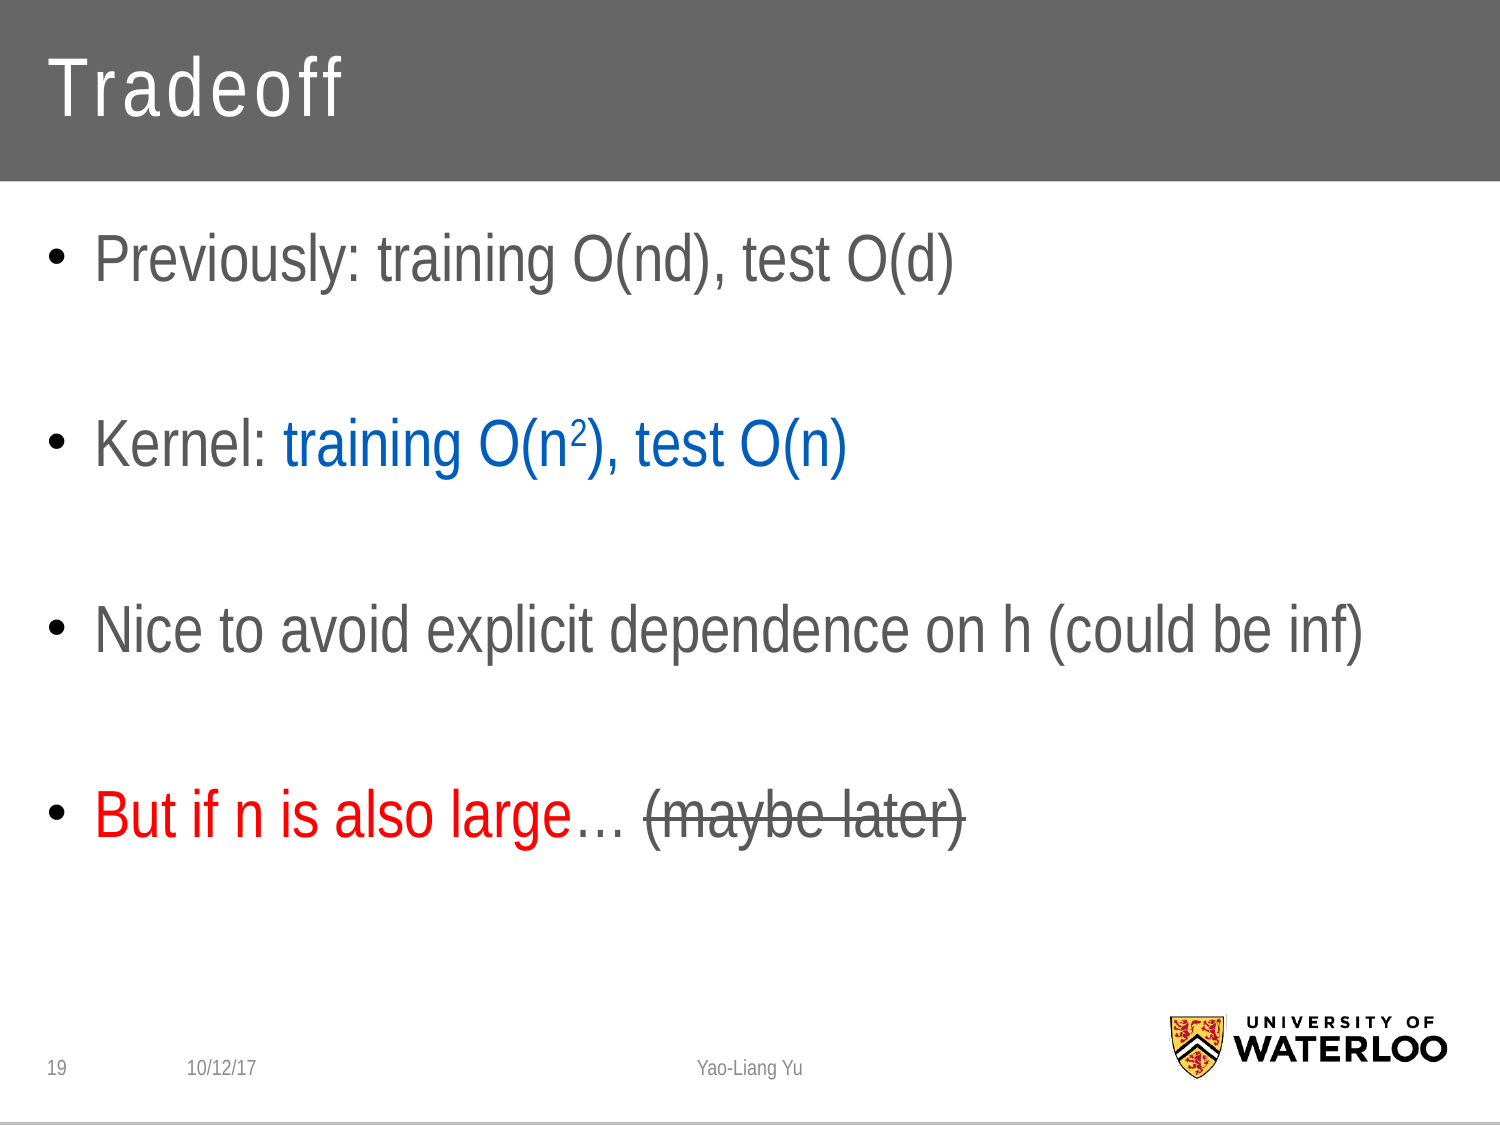

# Tradeoff
Previously: training O(nd), test O(d)

Kernel: training O(n2), test O(n)

Nice to avoid explicit dependence on h (could be inf)

But if n is also large… (maybe later)
19
10/12/17
Yao-Liang Yu